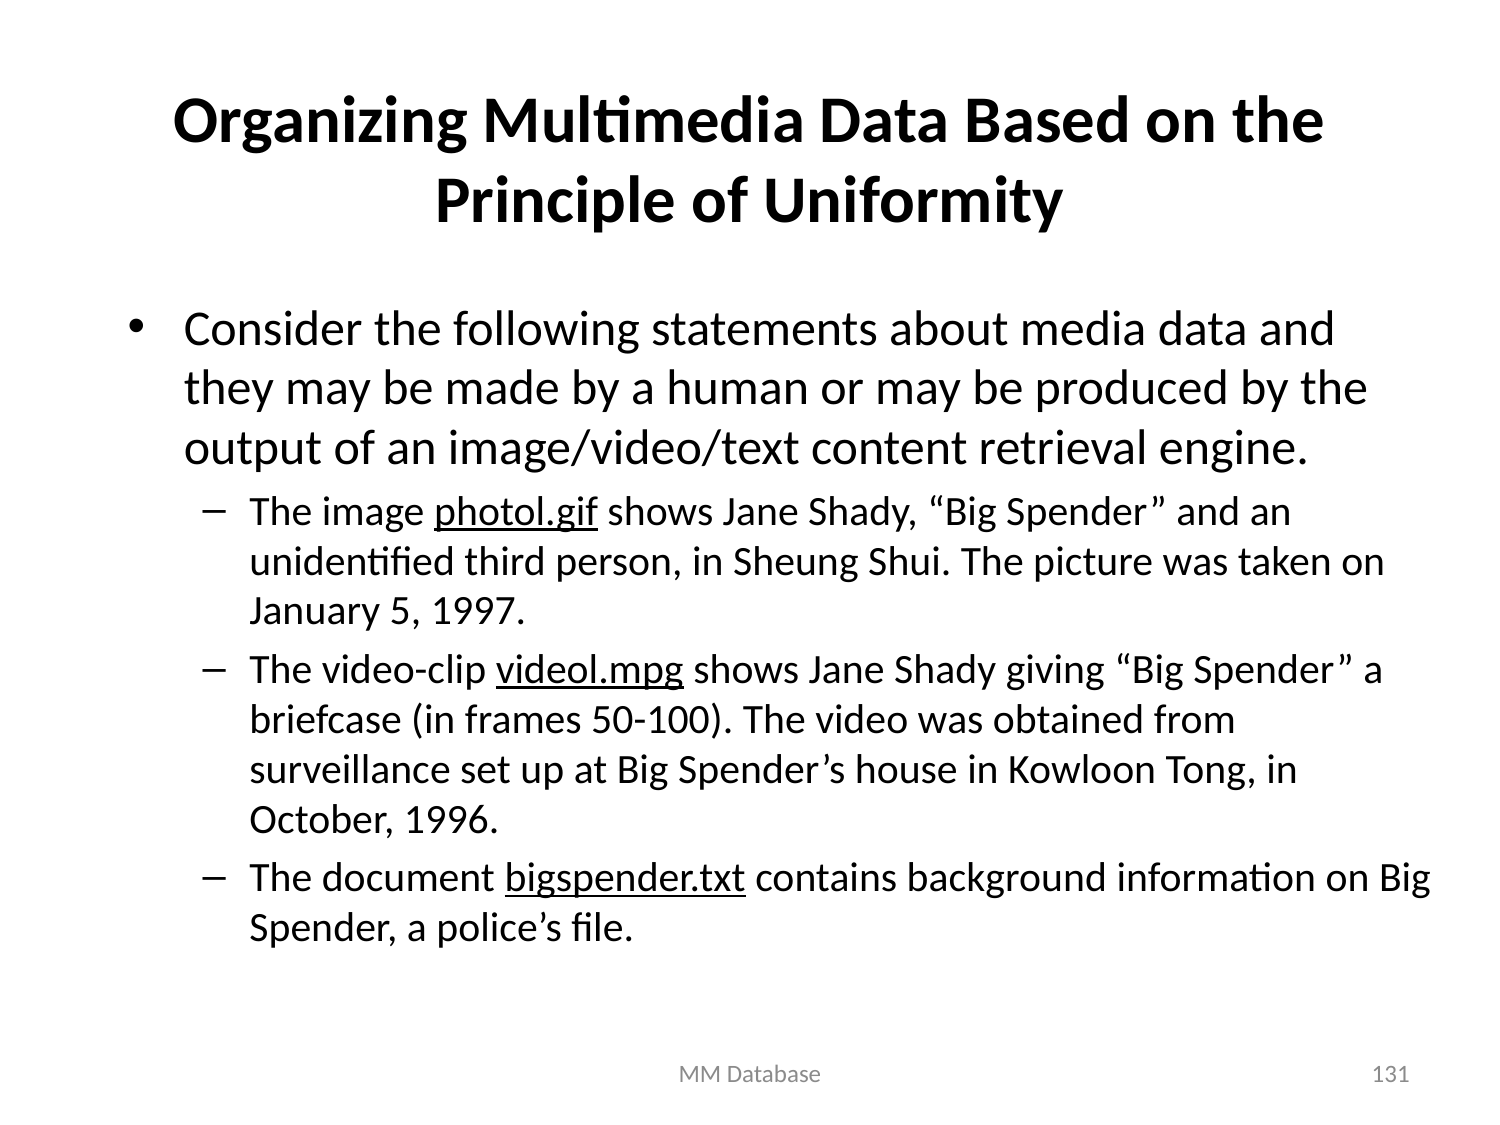

# Organizing Multimedia Data Based on the Principle of Uniformity
Consider the following statements about media data and they may be made by a human or may be produced by the output of an image/video/text content retrieval engine.
The image photol.gif shows Jane Shady, “Big Spender” and an unidentified third person, in Sheung Shui. The picture was taken on January 5, 1997.
The video-clip videol.mpg shows Jane Shady giving “Big Spender” a briefcase (in frames 50-100). The video was obtained from surveillance set up at Big Spender’s house in Kowloon Tong, in October, 1996.
The document bigspender.txt contains background information on Big Spender, a police’s file.

MM Database
131